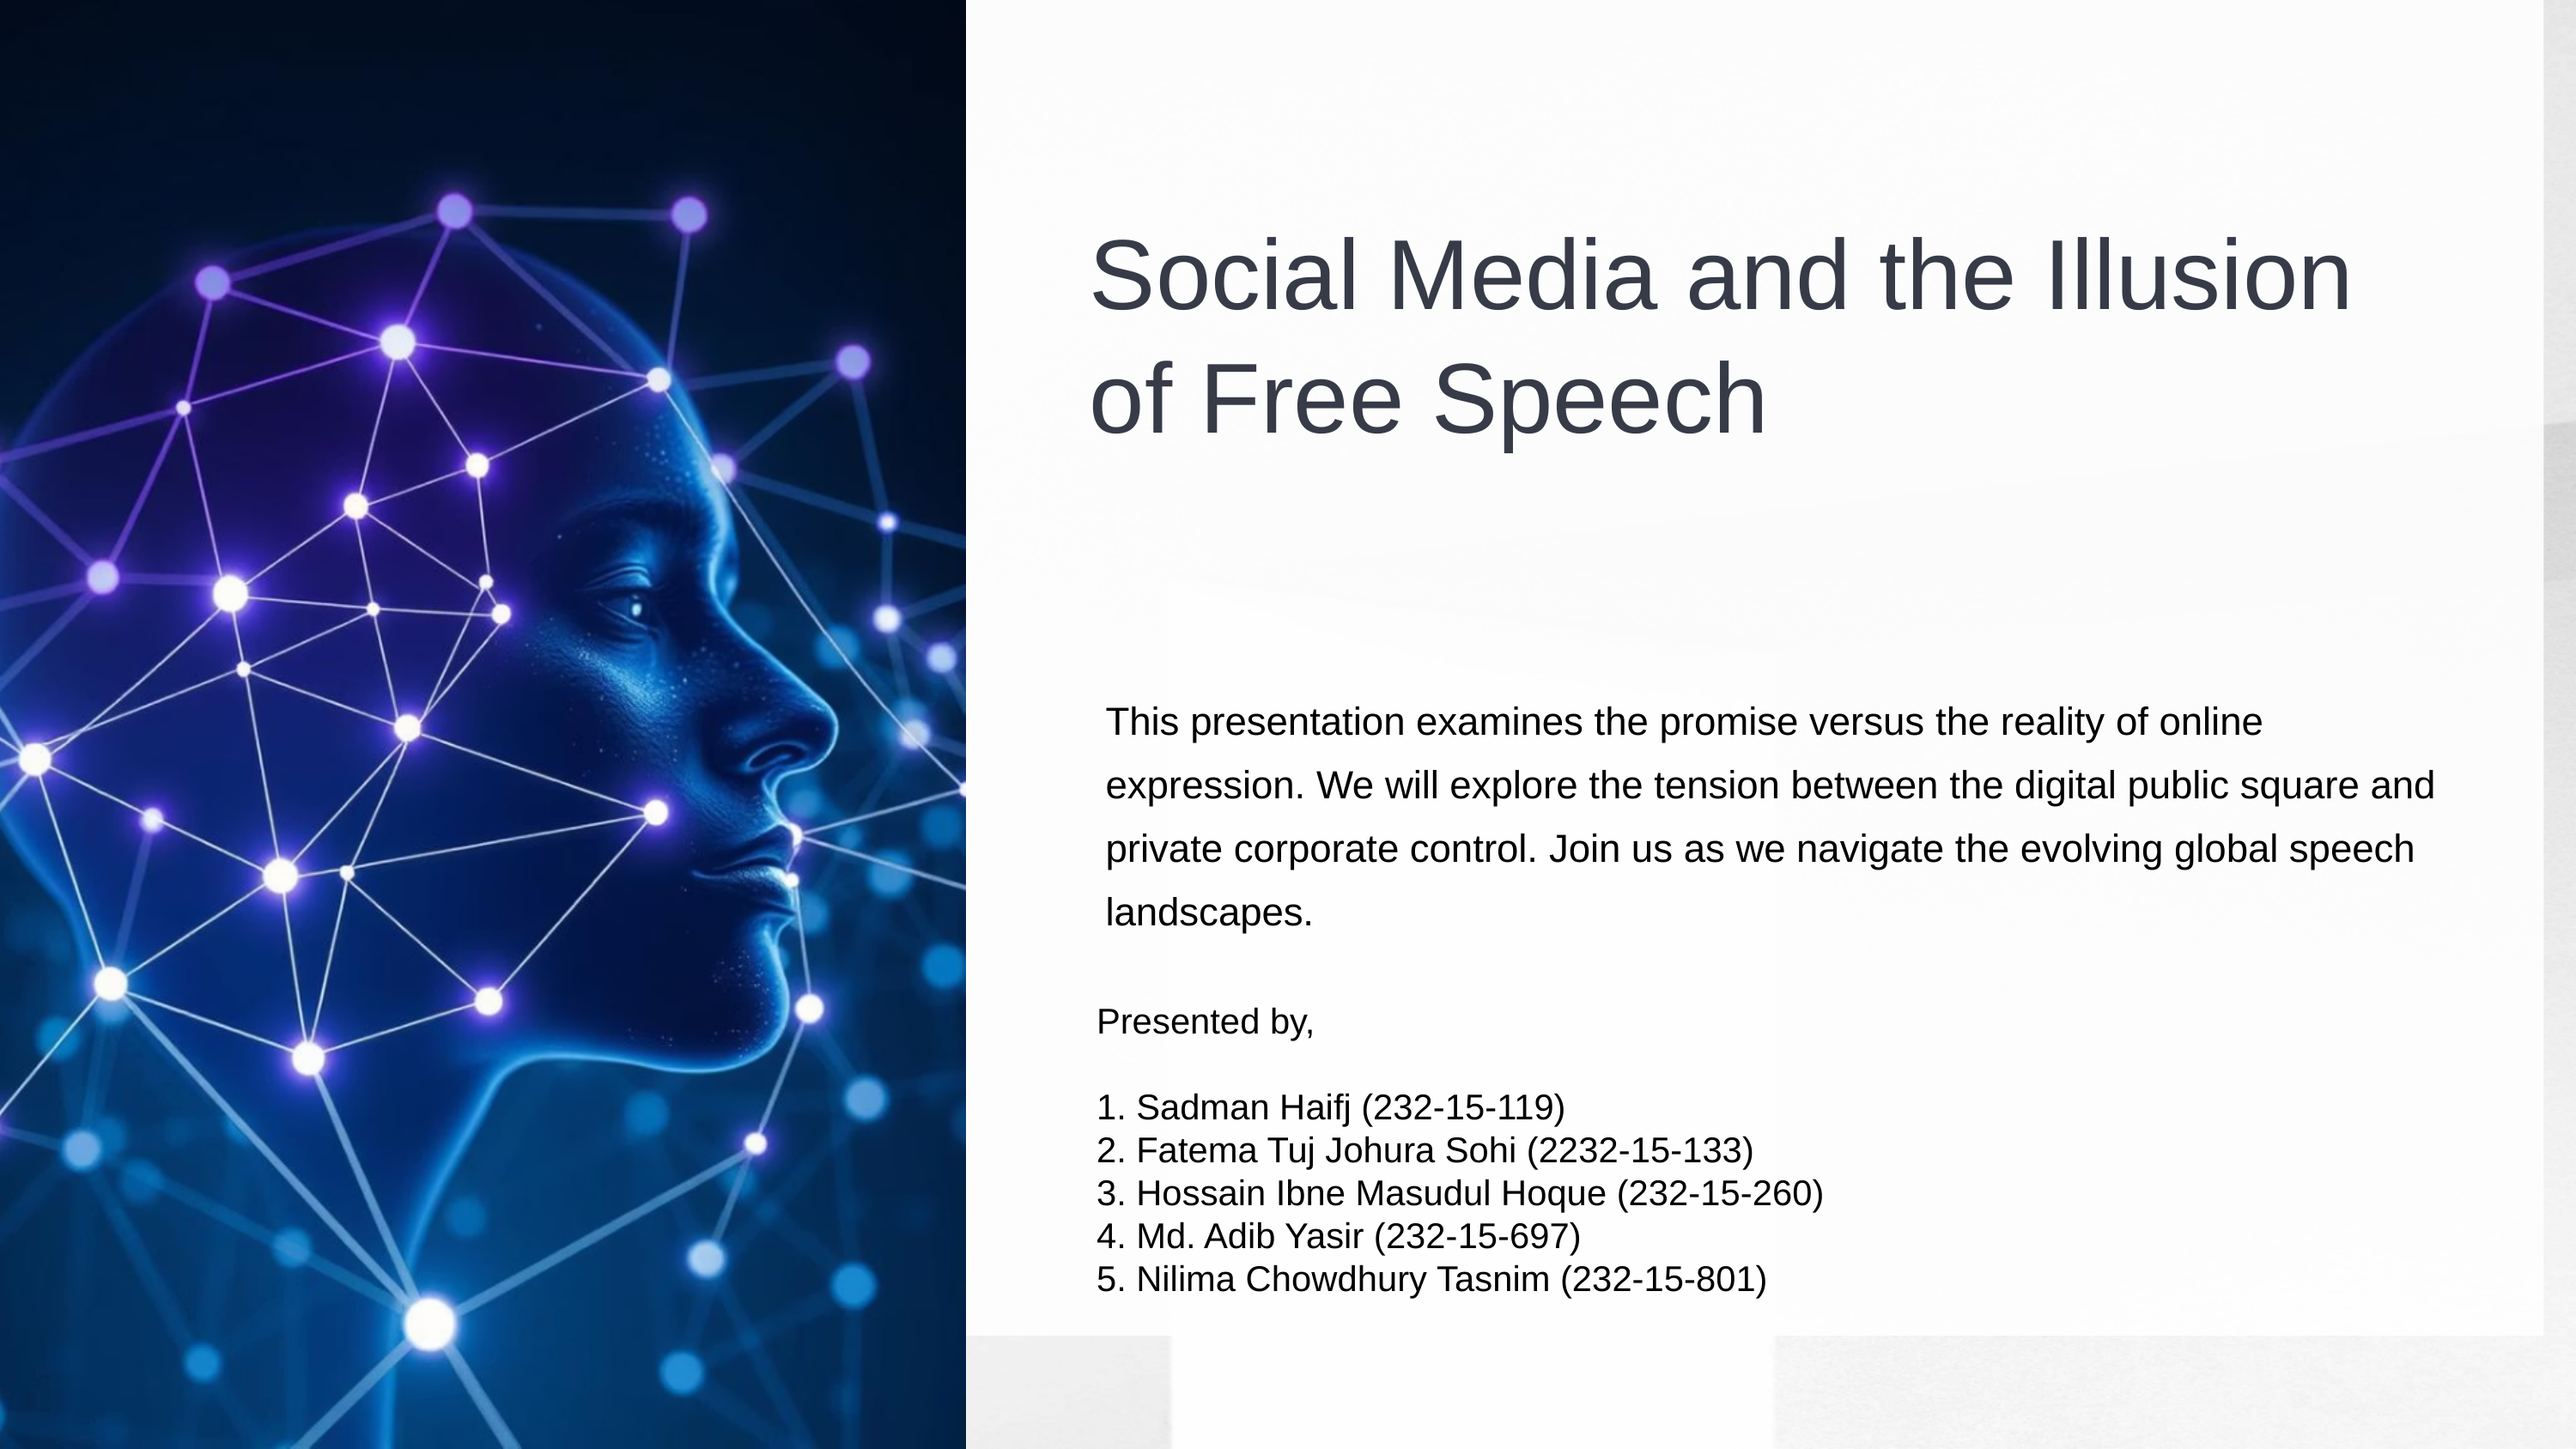

Social Media and the Illusion of Free Speech
This presentation examines the promise versus the reality of online expression. We will explore the tension between the digital public square and private corporate control. Join us as we navigate the evolving global speech landscapes.

Presented by,

1. Sadman Haifj (232-15-119)
2. Fatema Tuj Johura Sohi (2232-15-133)
3. Hossain Ibne Masudul Hoque (232-15-260)
4. Md. Adib Yasir (232-15-697)
5. Nilima Chowdhury Tasnim (232-15-801)